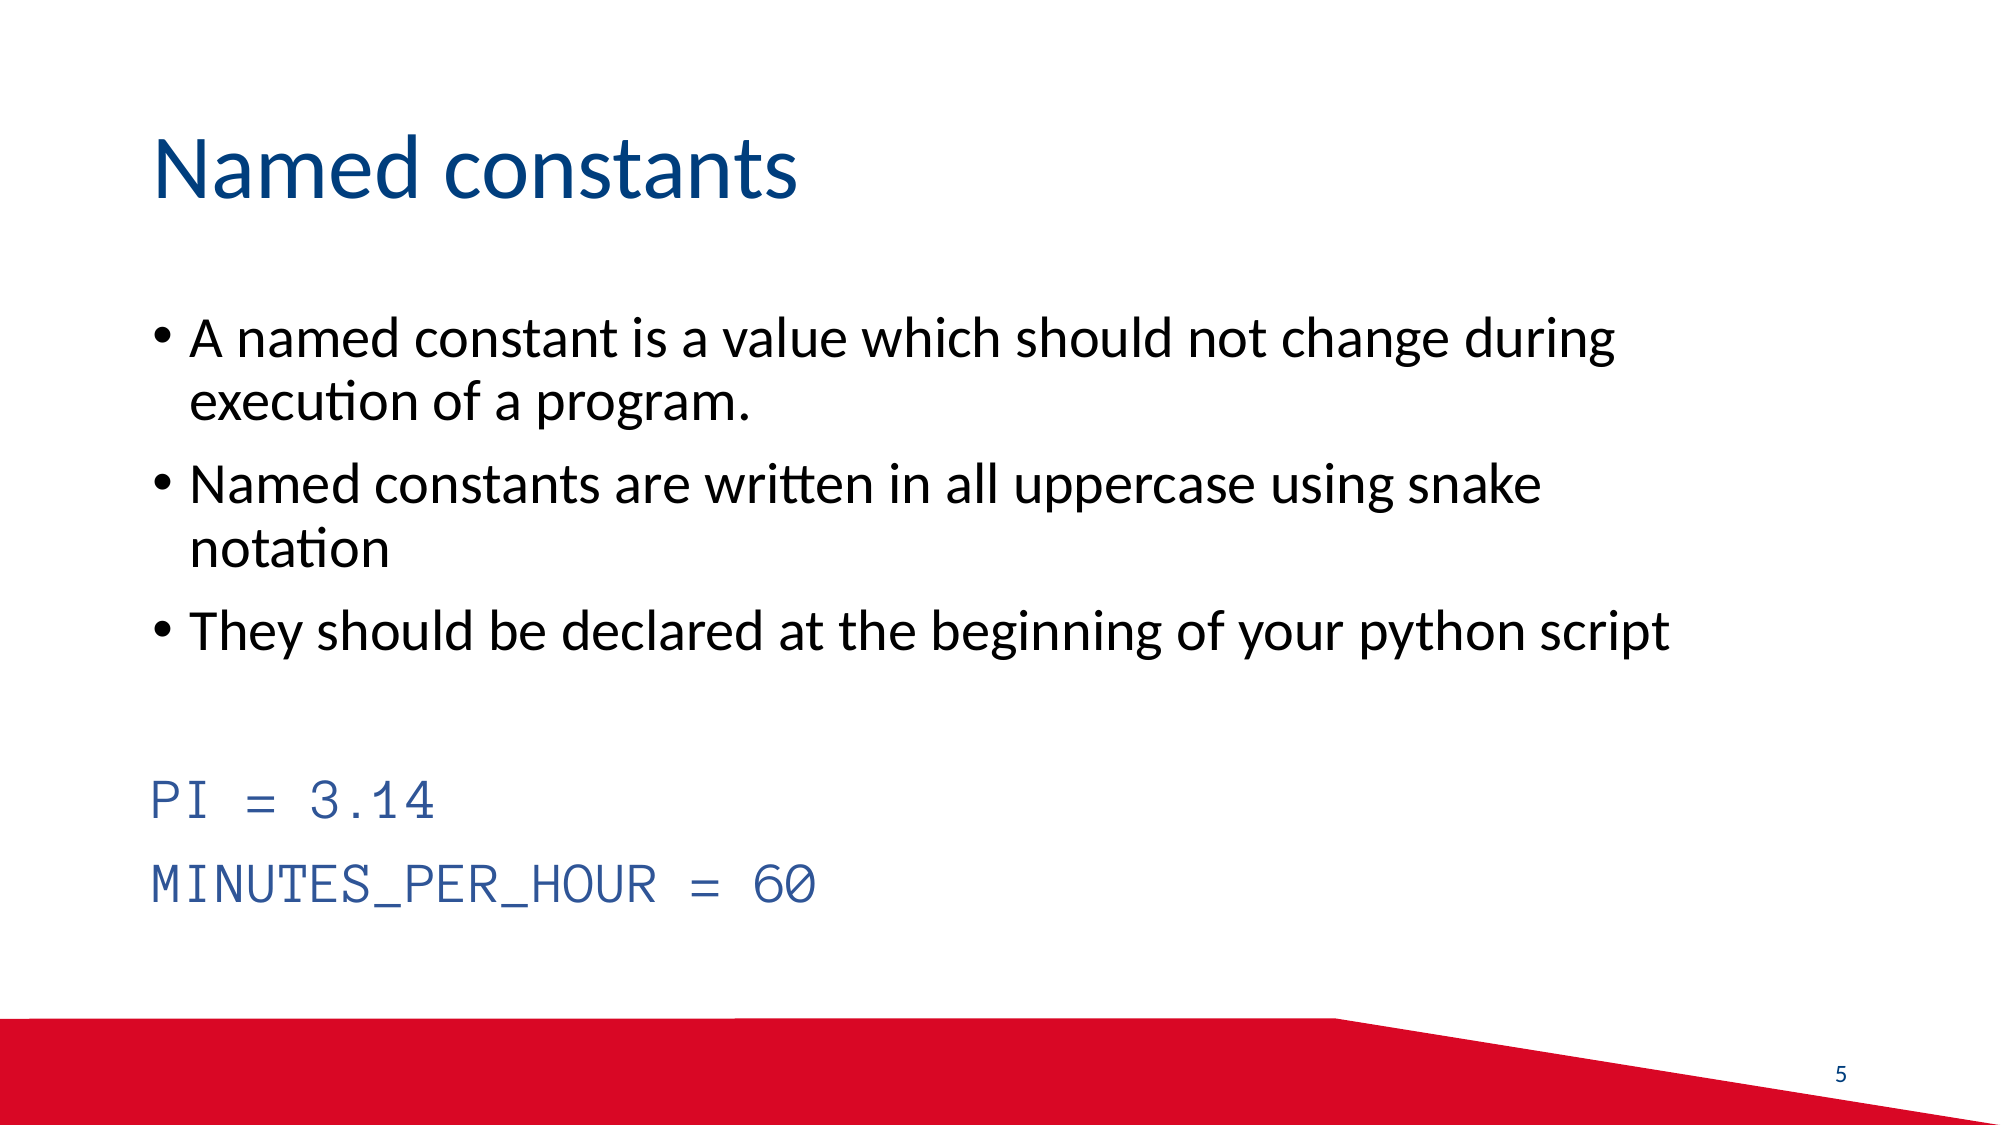

# Named constants
A named constant is a value which should not change during
execution of a program.
Named constants are written in all uppercase using snake
notation
They should be declared at the beginning of your python script

PI = 3.14
MINUTES_PER_HOUR = 60
5